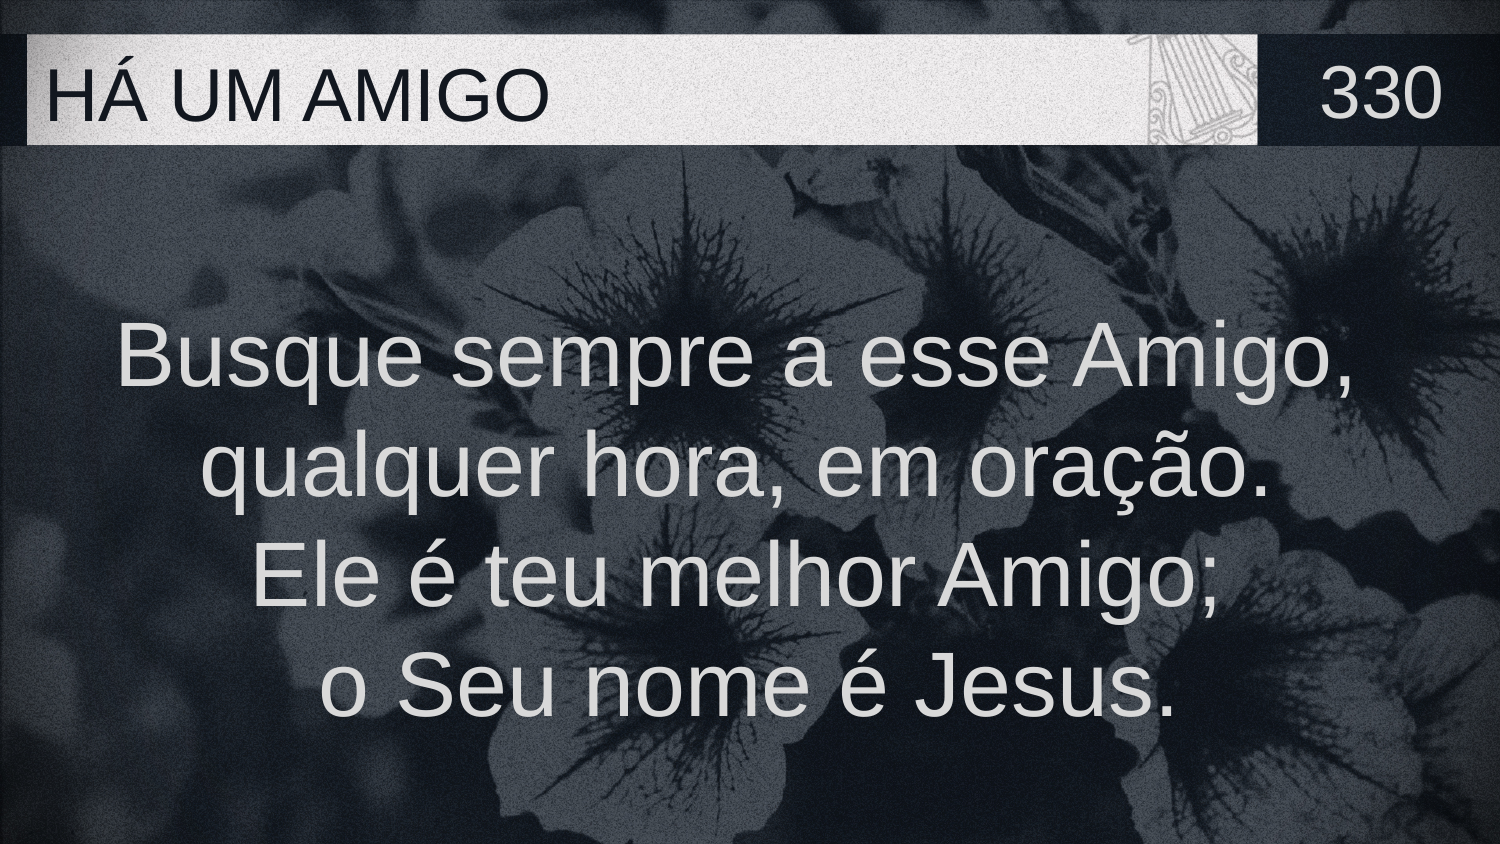

# HÁ UM AMIGO
330
Busque sempre a esse Amigo,
qualquer hora, em oração.
Ele é teu melhor Amigo;
o Seu nome é Jesus.